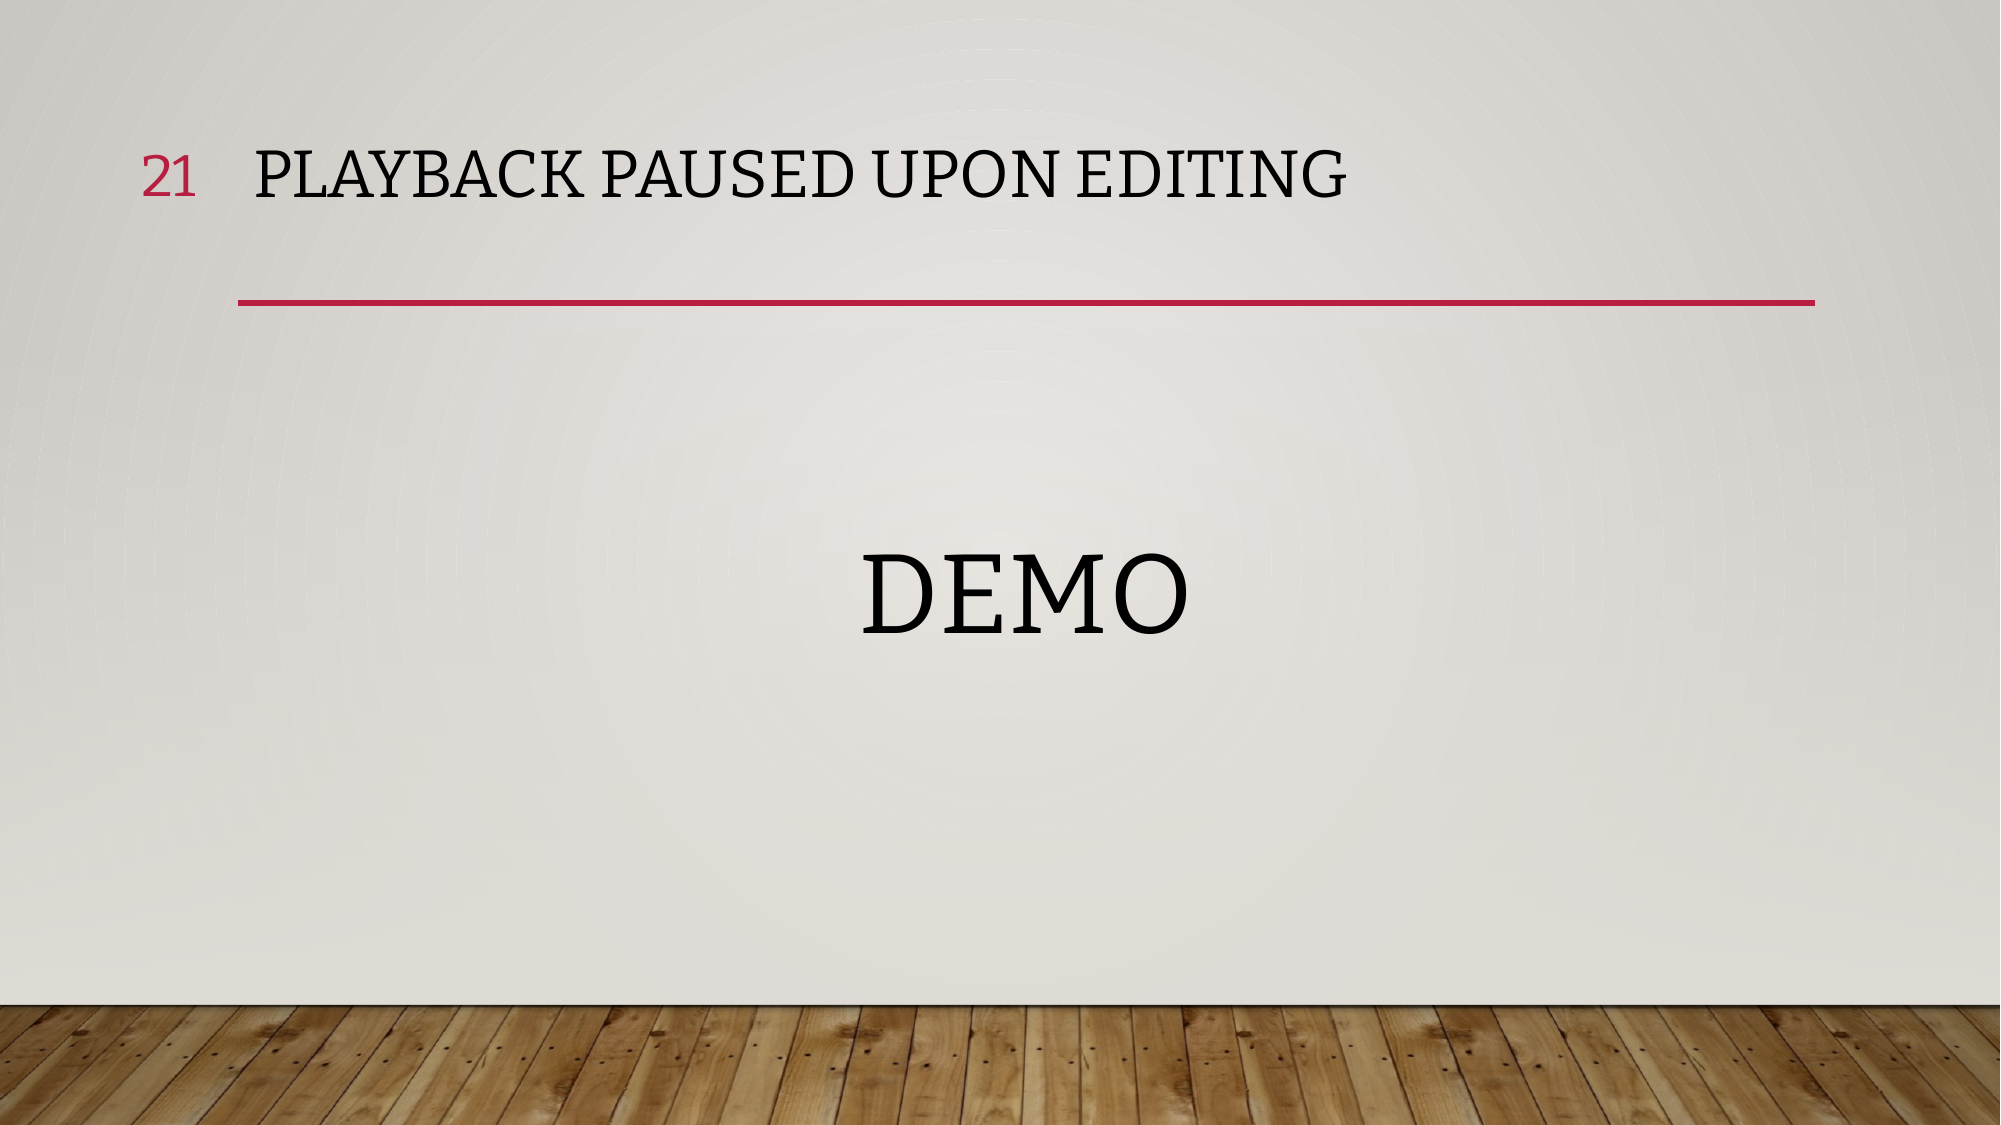

21
# playback PAUSED UPON EDITING

DEMO